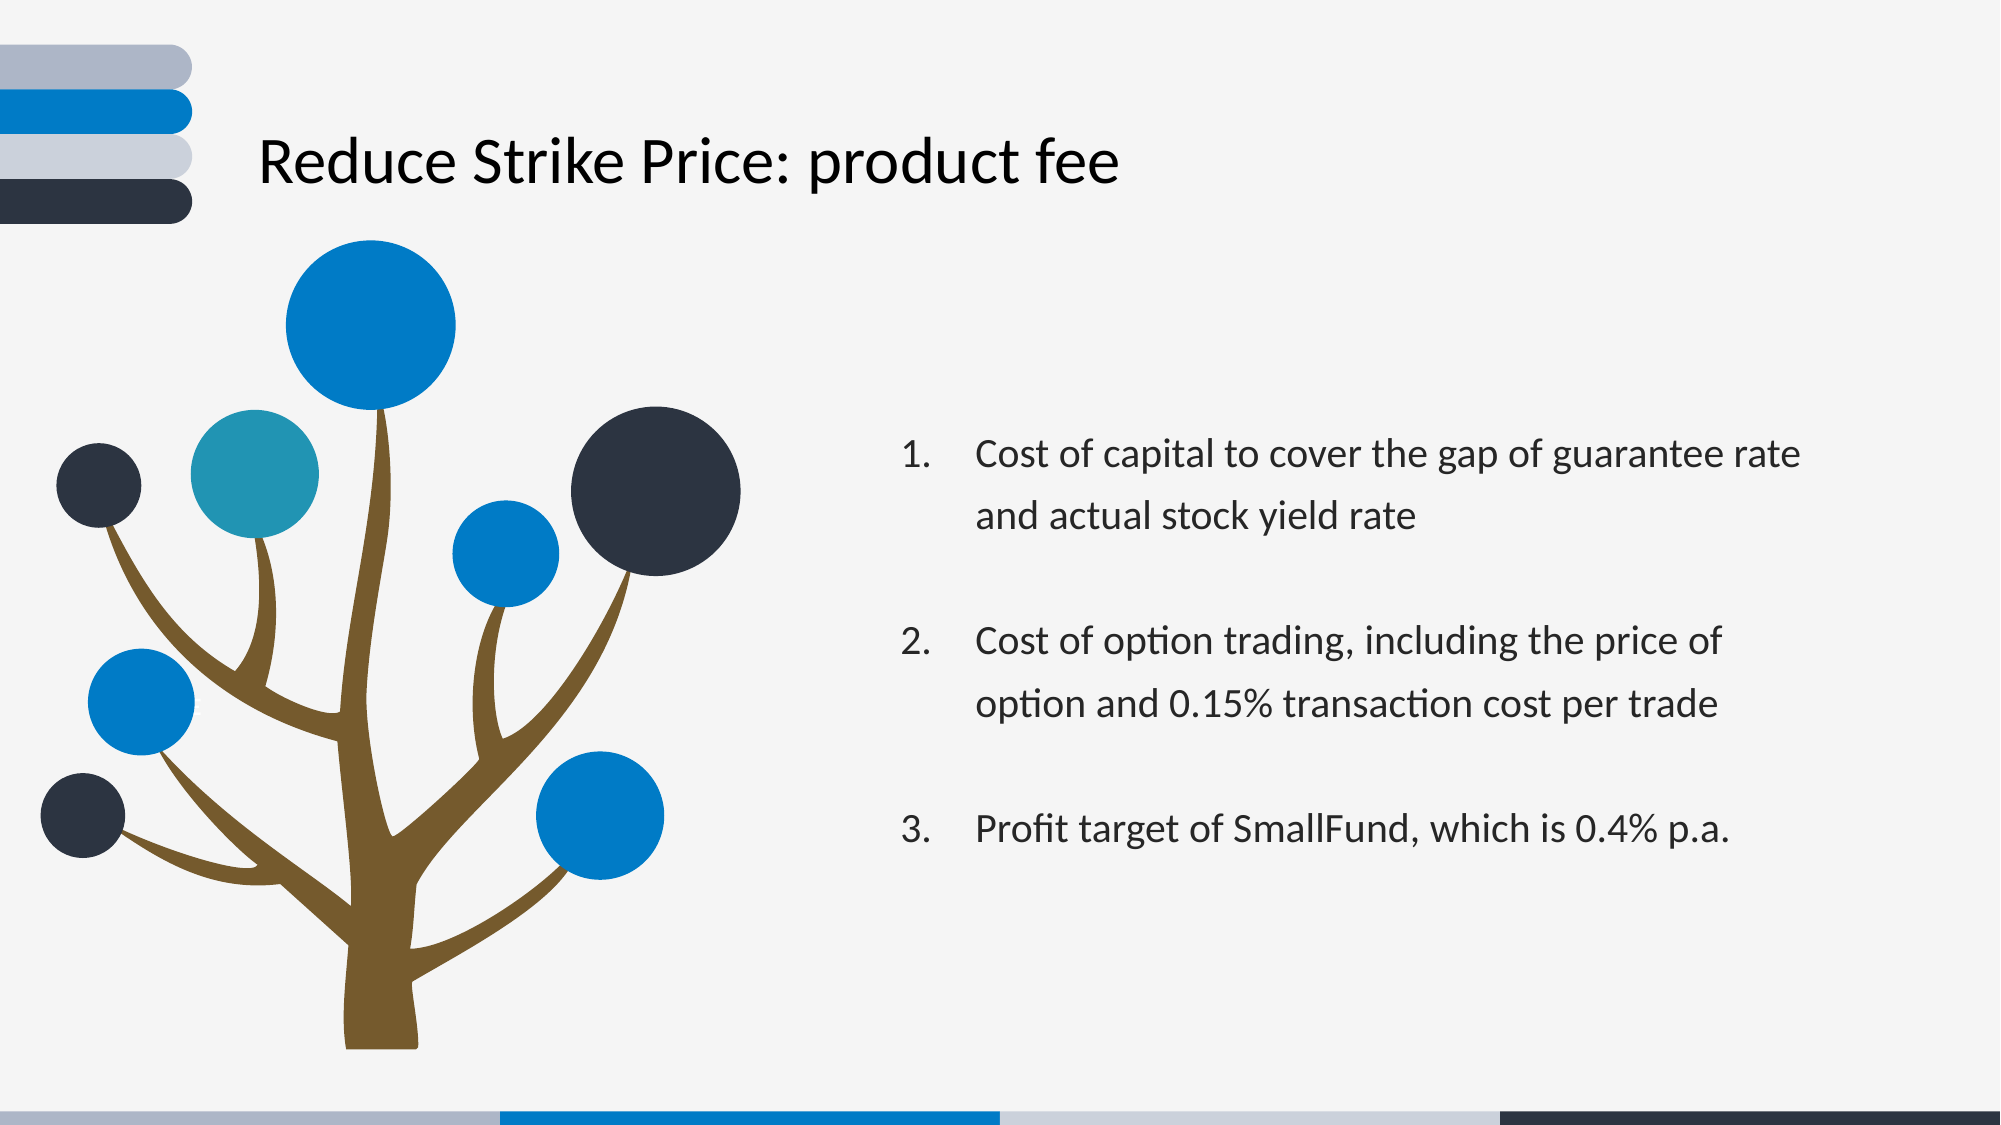

Reduce Strike Price: product fee

Cost of capital to cover the gap of guarantee rate and actual stock yield rate

Cost of option trading, including the price of option and 0.15% transaction cost per trade

Profit target of SmallFund, which is 0.4% p.a.

TEXT HERE